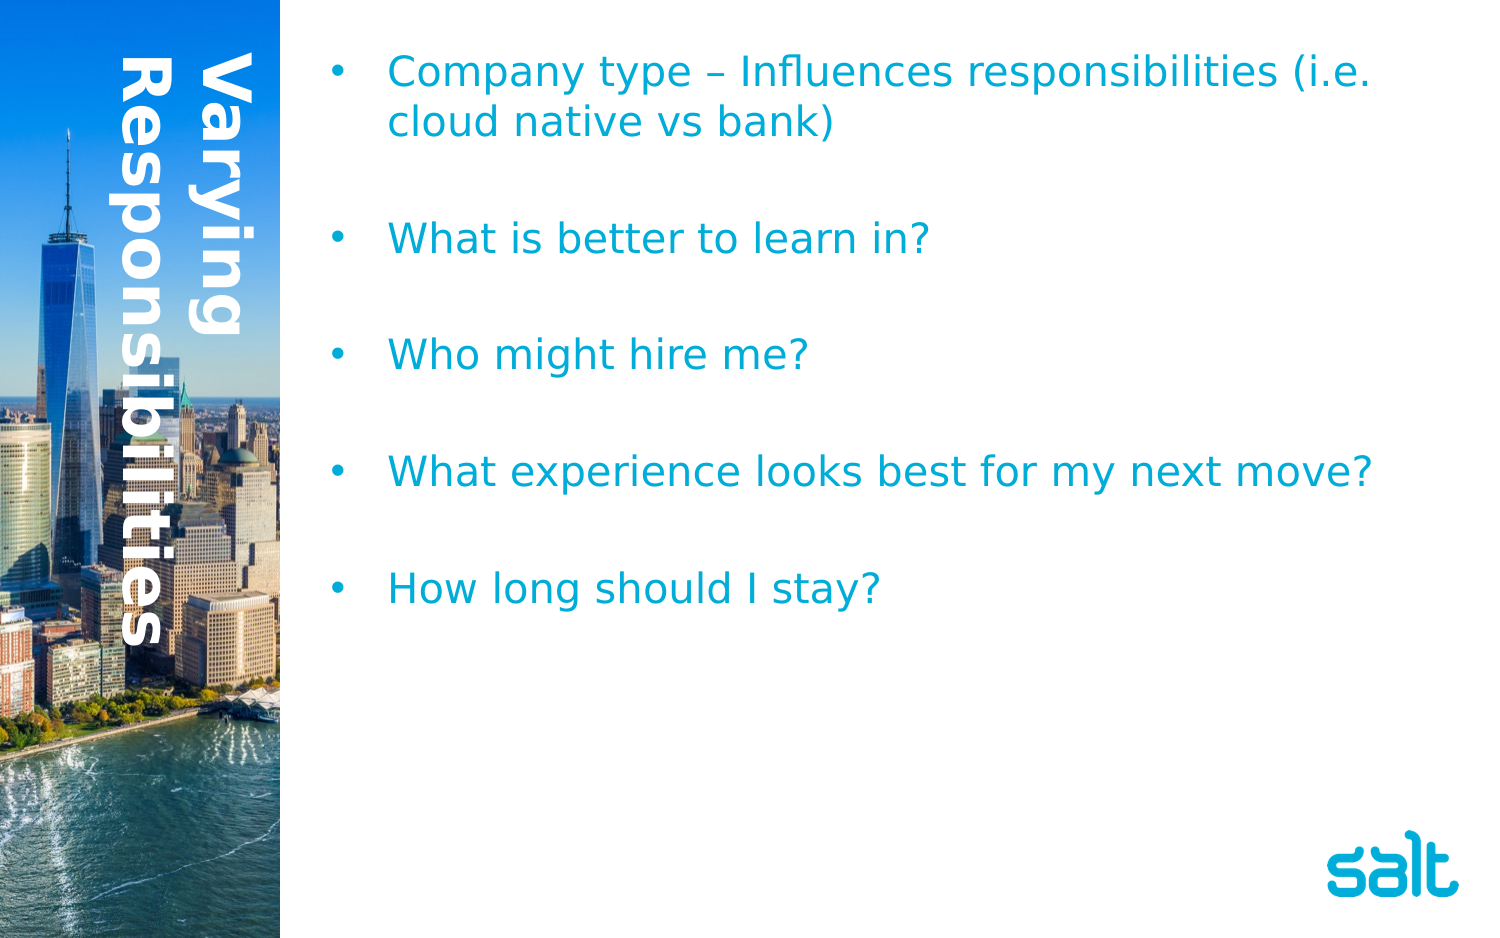

Company type – Influences responsibilities (i.e. cloud native vs bank)

What is better to learn in?

Who might hire me?

What experience looks best for my next move?

How long should I stay?
# Varying Responsibilities